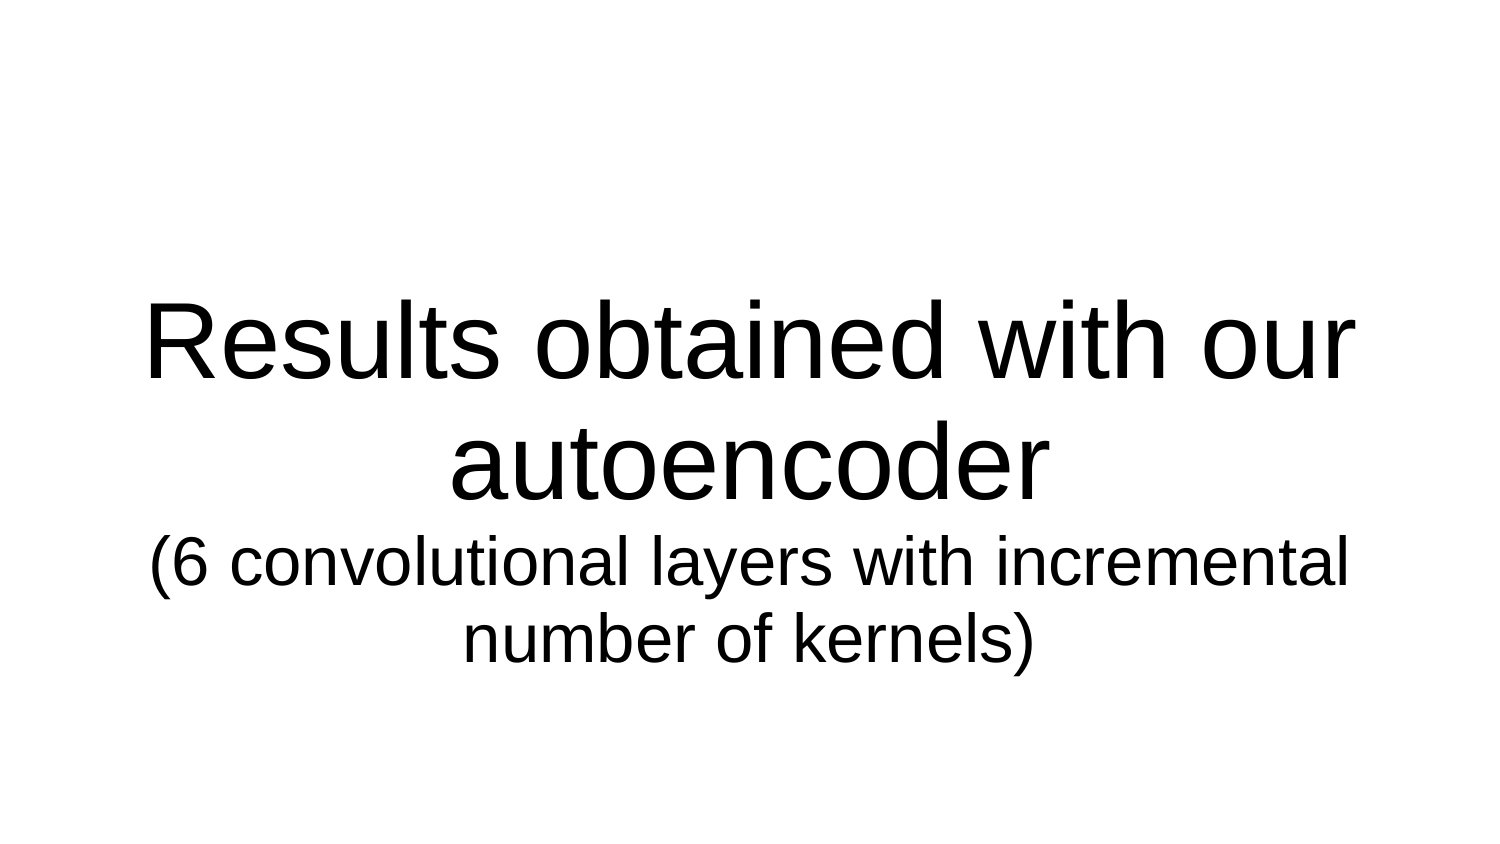

# Results obtained with our autoencoder
(6 convolutional layers with incremental number of kernels)